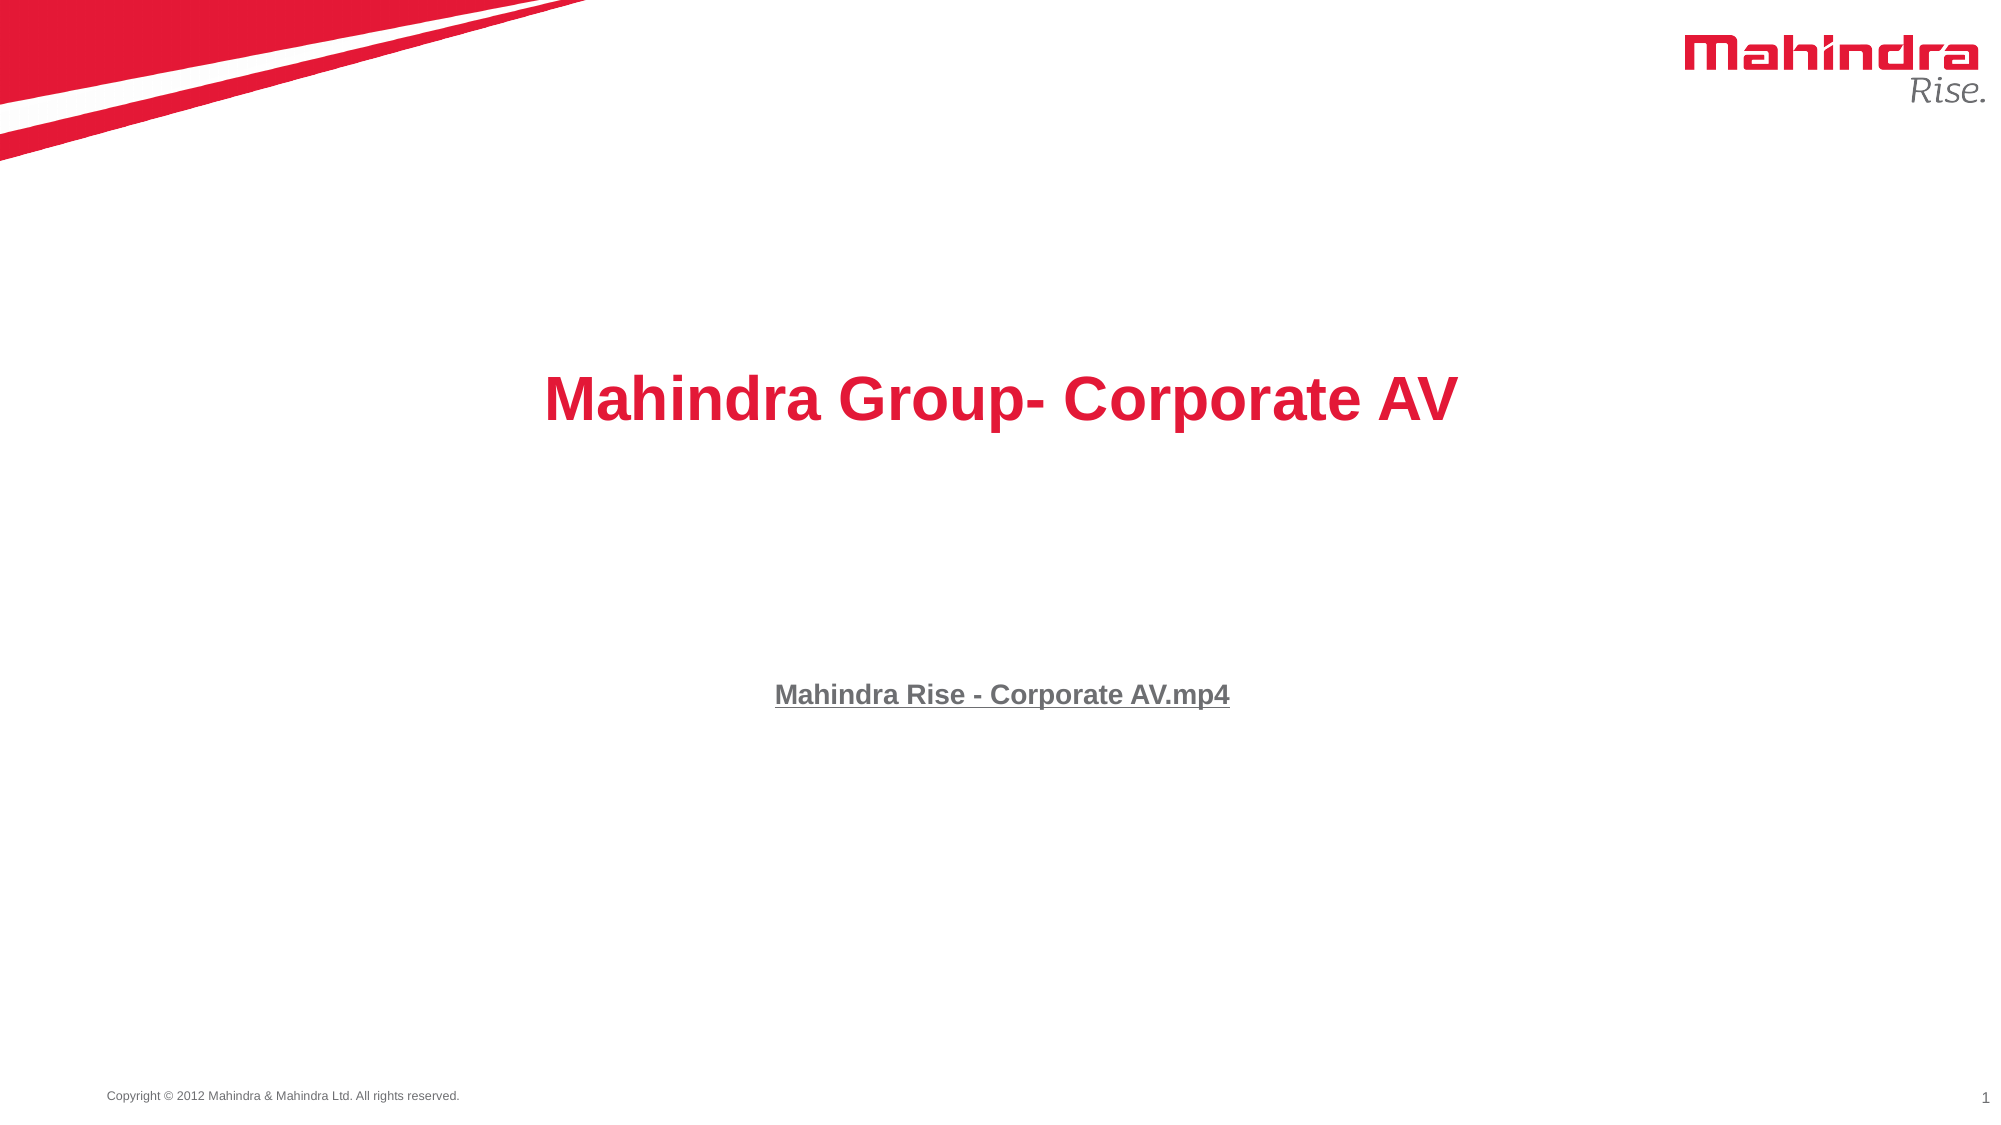

# Mahindra Group- Corporate AV
Mahindra Rise - Corporate AV.mp4